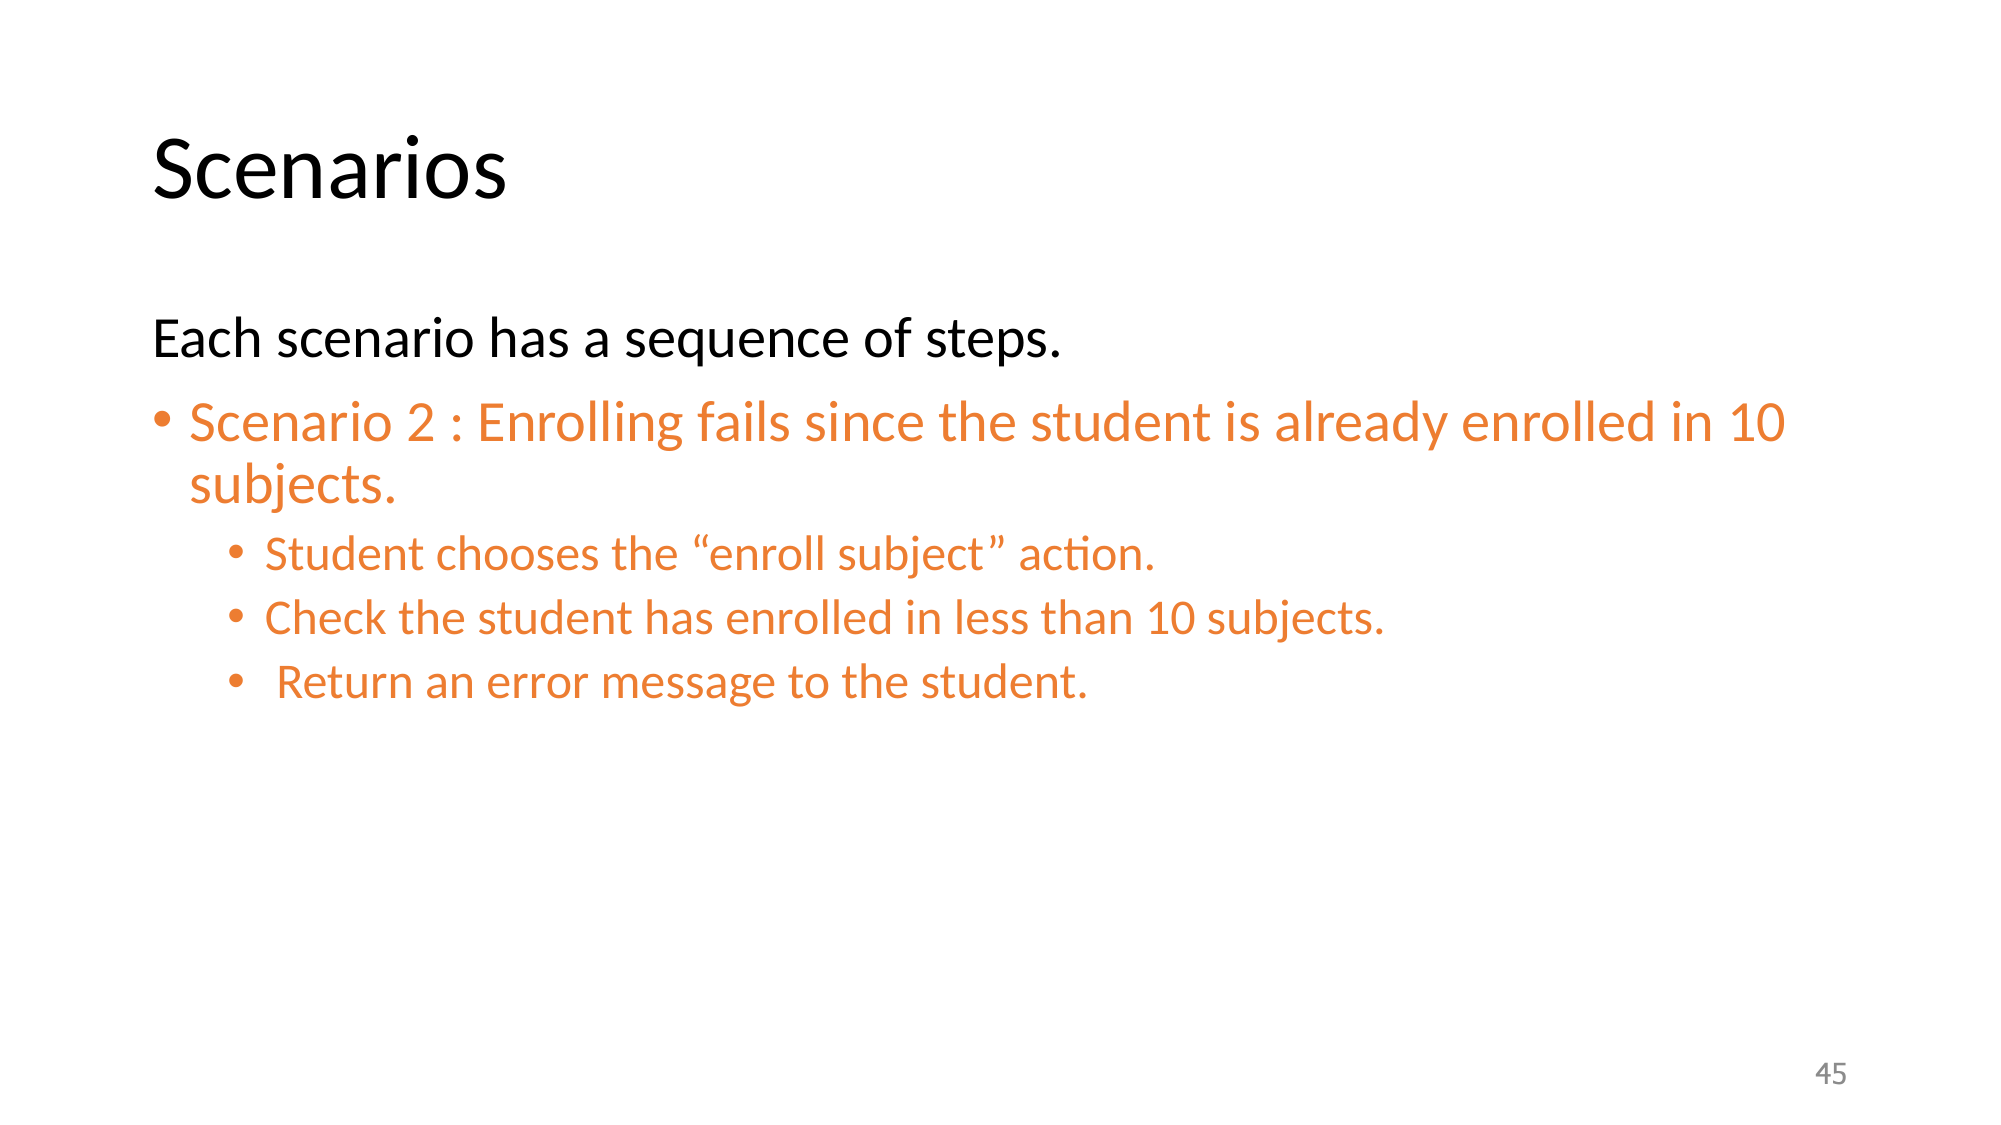

# Scenarios
Each scenario has a sequence of steps.
Scenario 2 : Enrolling fails since the student is already enrolled in 10 subjects.
Student chooses the “enroll subject” action.
Check the student has enrolled in less than 10 subjects.
 Return an error message to the student.
45